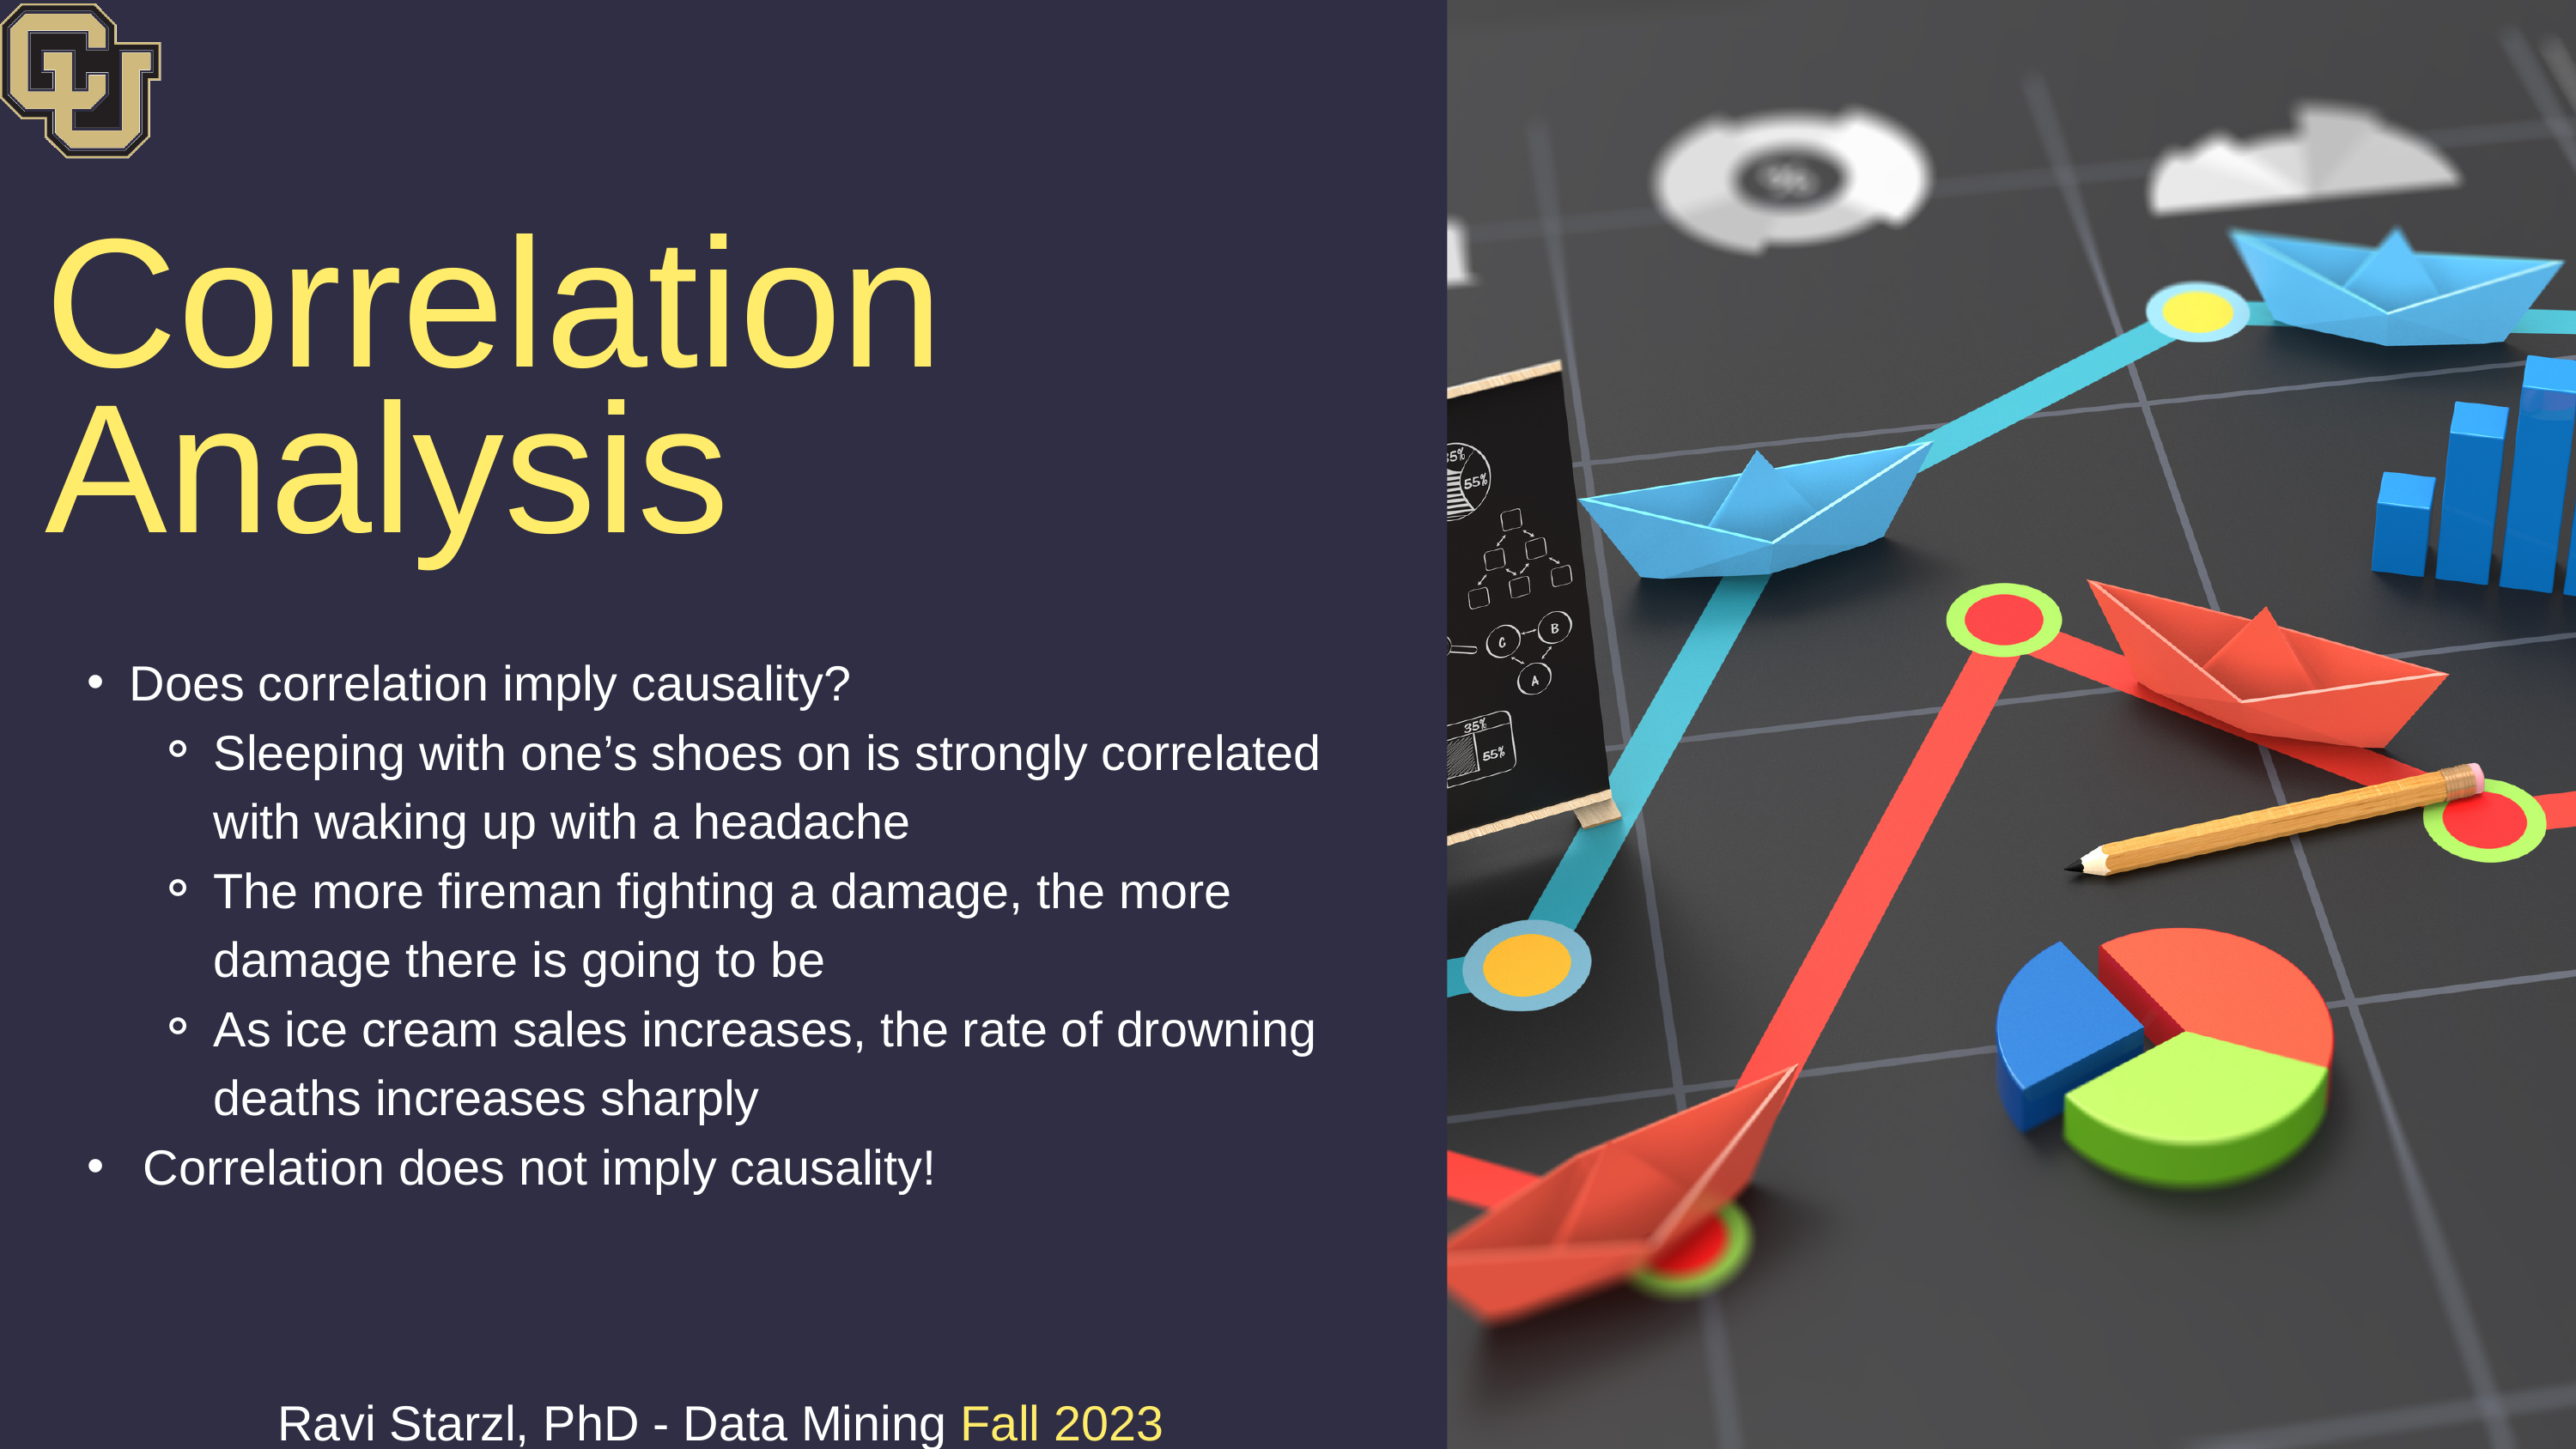

Correlation Analysis
Does correlation imply causality?
Sleeping with one’s shoes on is strongly correlated with waking up with a headache
The more fireman fighting a damage, the more damage there is going to be
As ice cream sales increases, the rate of drowning deaths increases sharply
 Correlation does not imply causality!
Ravi Starzl, PhD - Data Mining Fall 2023